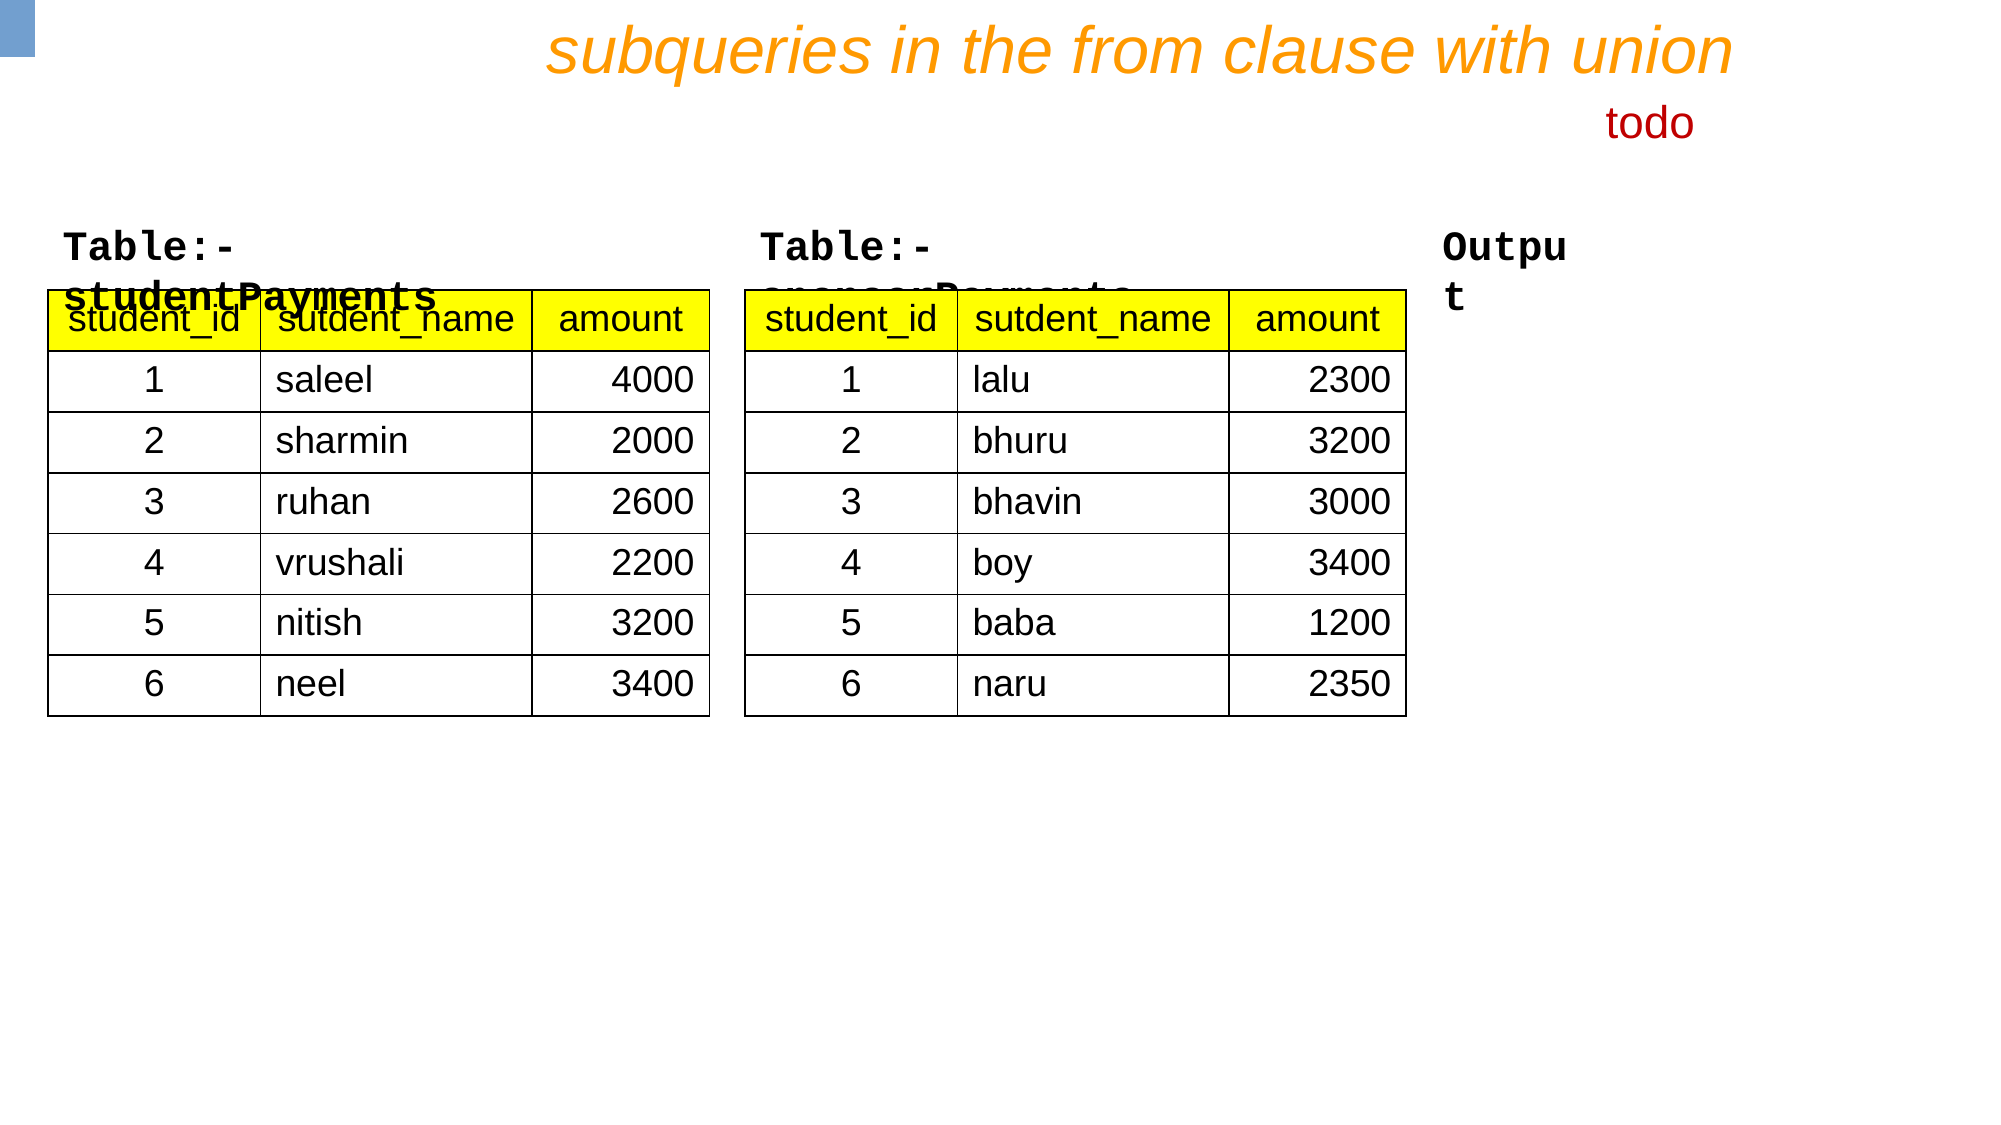

subqueries in the from clause with union
todo
Table:- studentPayments
Table:- sponsorPayments
Output
| student\_id | sutdent\_name | amount |
| --- | --- | --- |
| 1 | saleel | 4000 |
| 2 | sharmin | 2000 |
| 3 | ruhan | 2600 |
| 4 | vrushali | 2200 |
| 5 | nitish | 3200 |
| 6 | neel | 3400 |
| student\_id | sutdent\_name | amount |
| --- | --- | --- |
| 1 | lalu | 2300 |
| 2 | bhuru | 3200 |
| 3 | bhavin | 3000 |
| 4 | boy | 3400 |
| 5 | baba | 1200 |
| 6 | naru | 2350 |